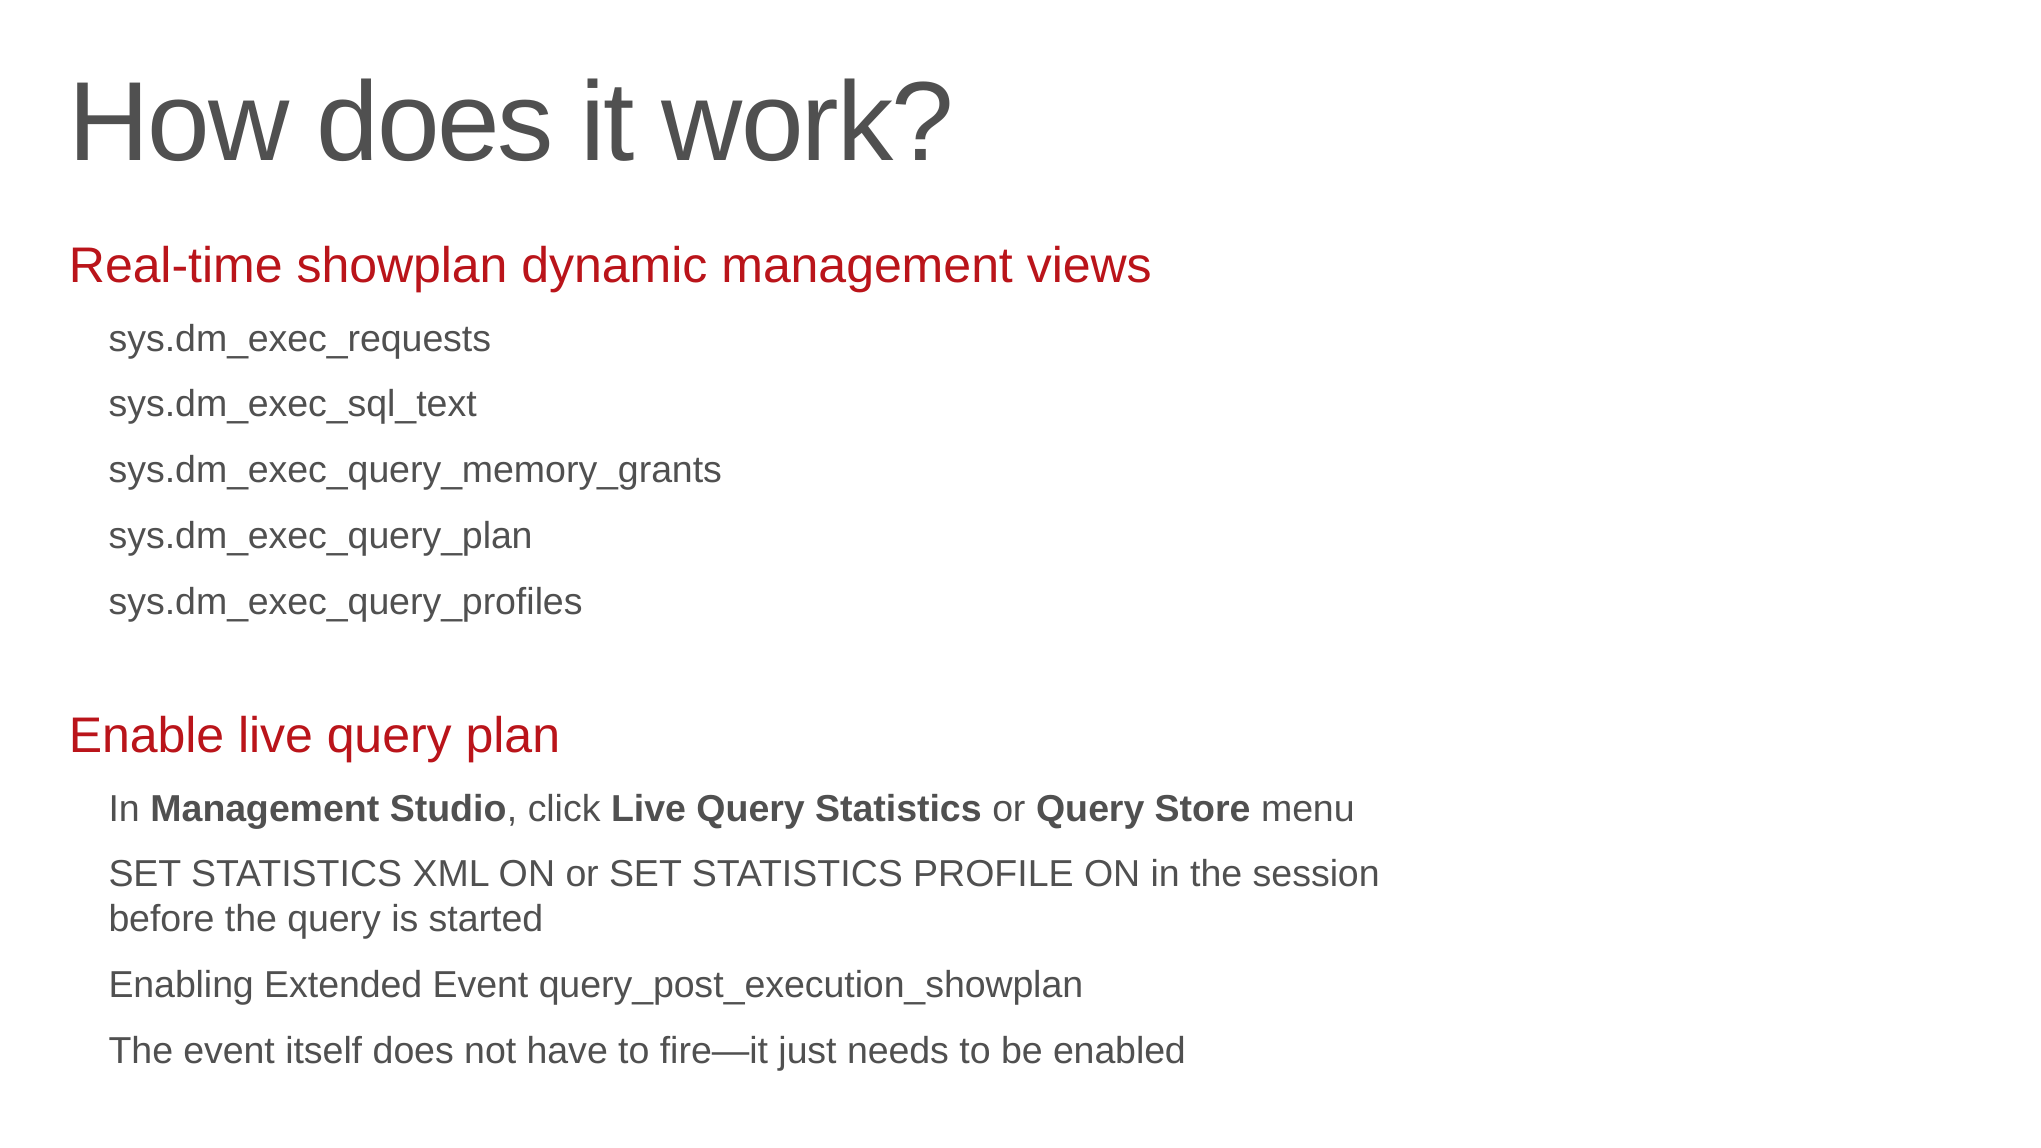

How does it work?
Real-time showplan dynamic management views
sys.dm_exec_requests
sys.dm_exec_sql_text
sys.dm_exec_query_memory_grants
sys.dm_exec_query_plan
sys.dm_exec_query_profiles

Enable live query plan
In Management Studio, click Live Query Statistics or Query Store menu
SET STATISTICS XML ON or SET STATISTICS PROFILE ON in the session before the query is started
Enabling Extended Event query_post_execution_showplan
The event itself does not have to fire—it just needs to be enabled